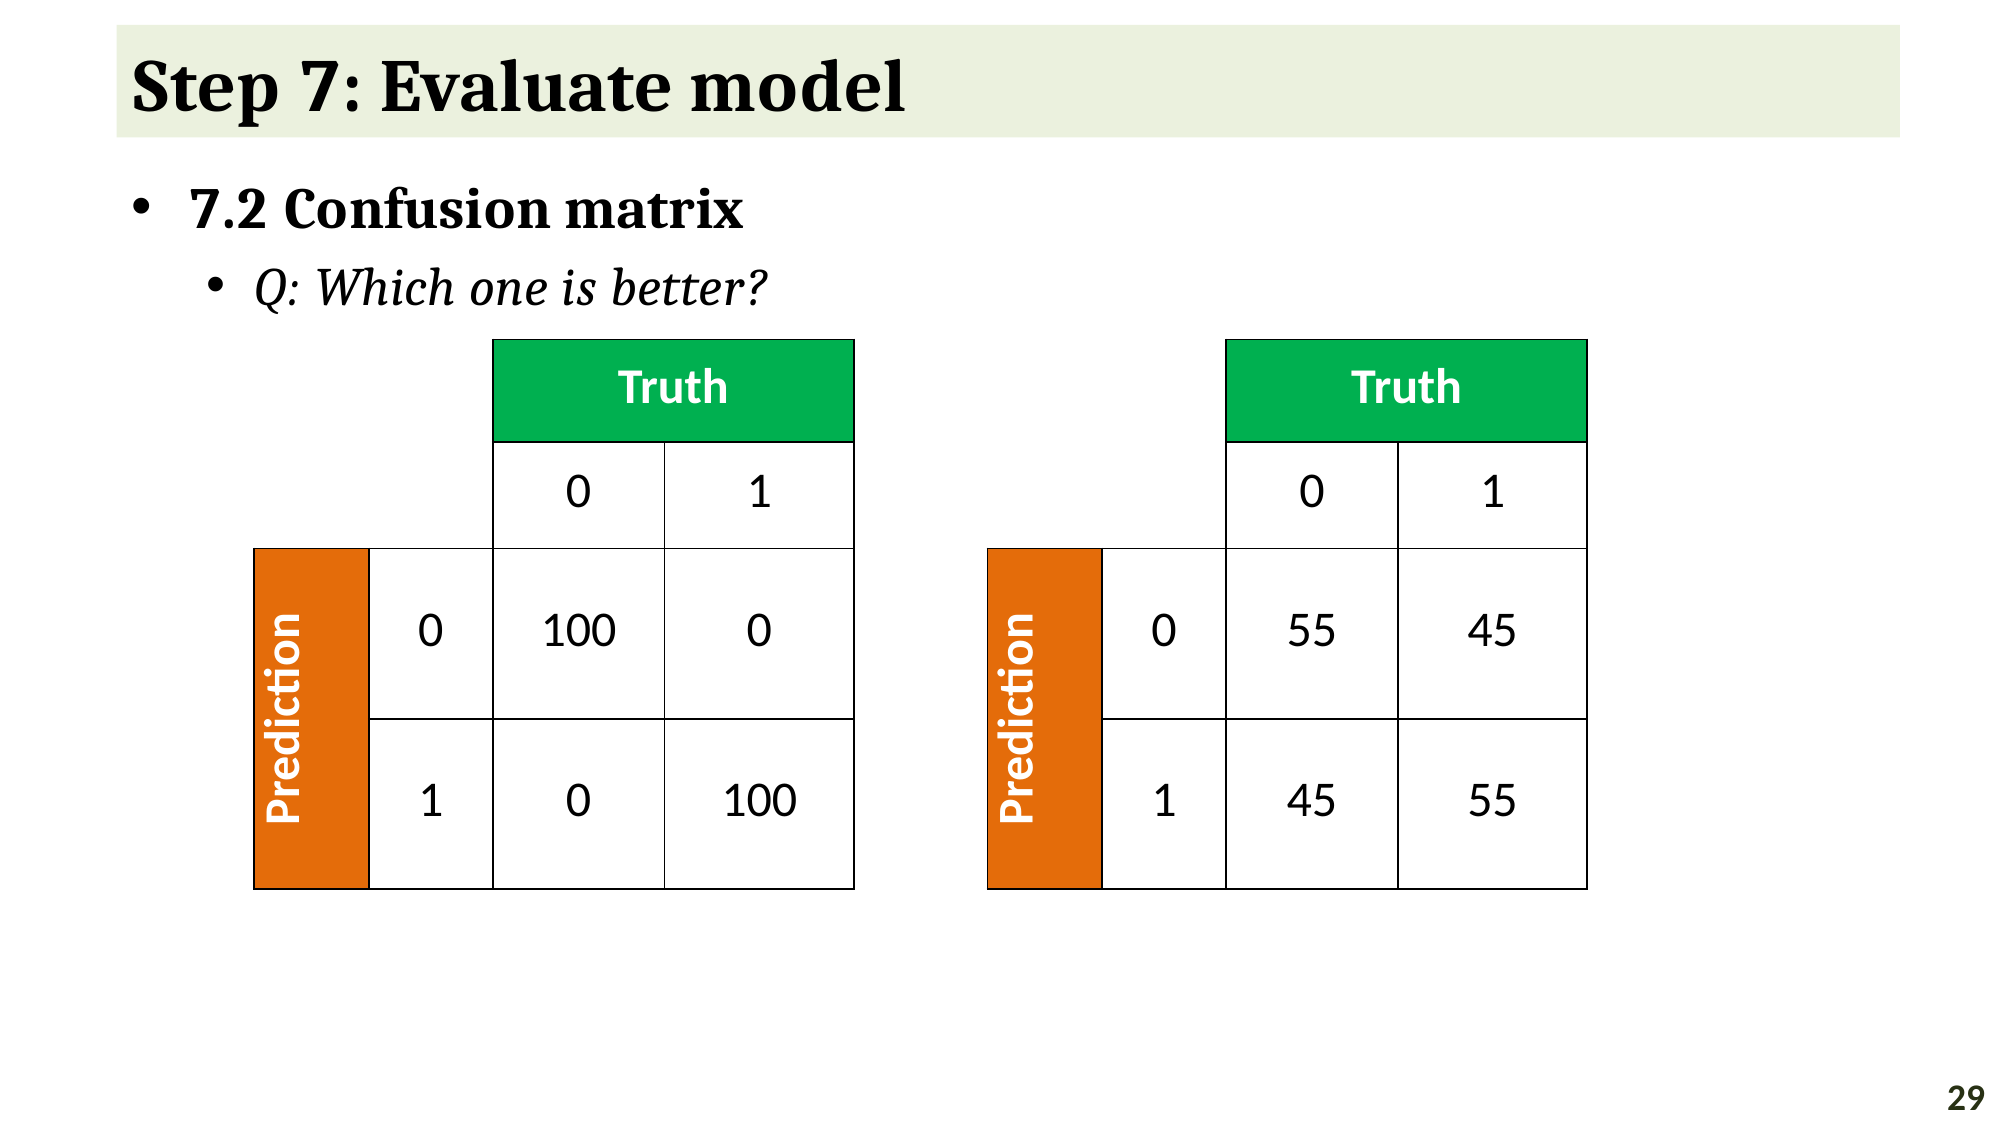

# Step 7: Evaluate model
7.2 Confusion matrix
Q: Which one is better?
|  |  | Truth |  |
| --- | --- | --- | --- |
|  |  | 0 | 1 |
| Prediction | 0 | 100 | 0 |
|  | 1 | 0 | 100 |
|  |  | Truth |  |
| --- | --- | --- | --- |
|  |  | 0 | 1 |
| Prediction | 0 | 55 | 45 |
|  | 1 | 45 | 55 |
29